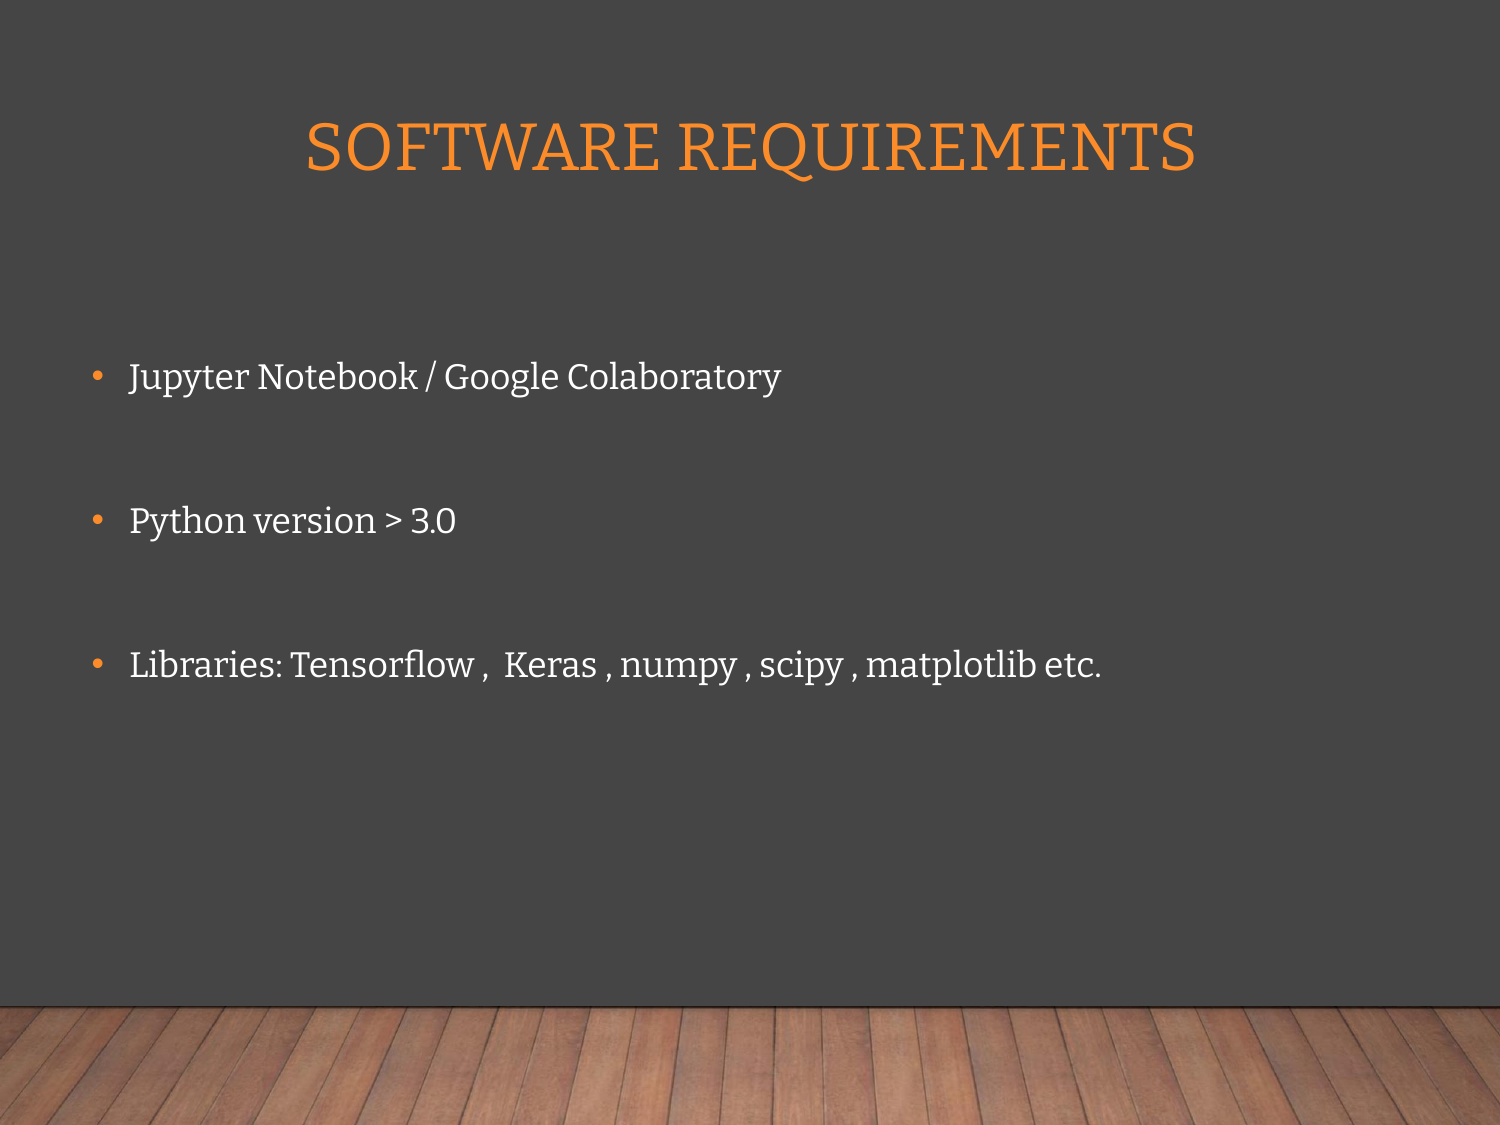

# SOFTWARE REQUIREMENTS

Jupyter Notebook / Google Colaboratory

Python version > 3.0

Libraries: Tensorflow ,  Keras , numpy , scipy , matplotlib etc.